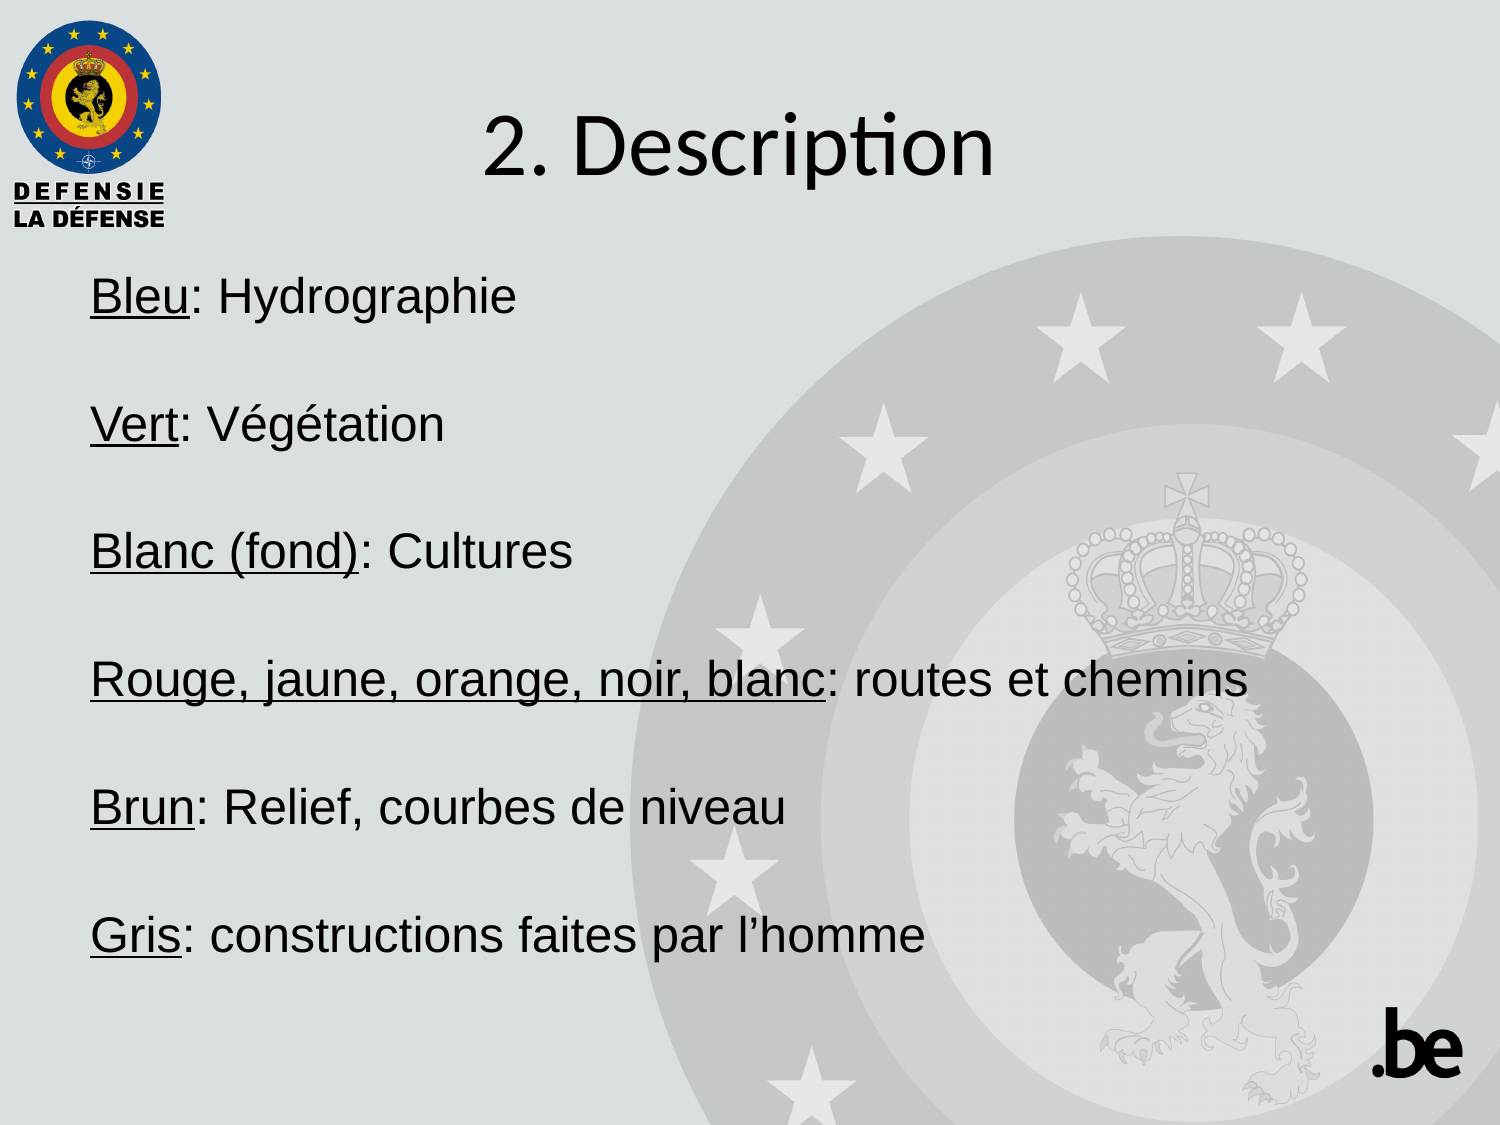

# 2. Description
Bleu: Hydrographie

Vert: Végétation

Blanc (fond): Cultures

Rouge, jaune, orange, noir, blanc: routes et chemins

Brun: Relief, courbes de niveau

Gris: constructions faites par l’homme